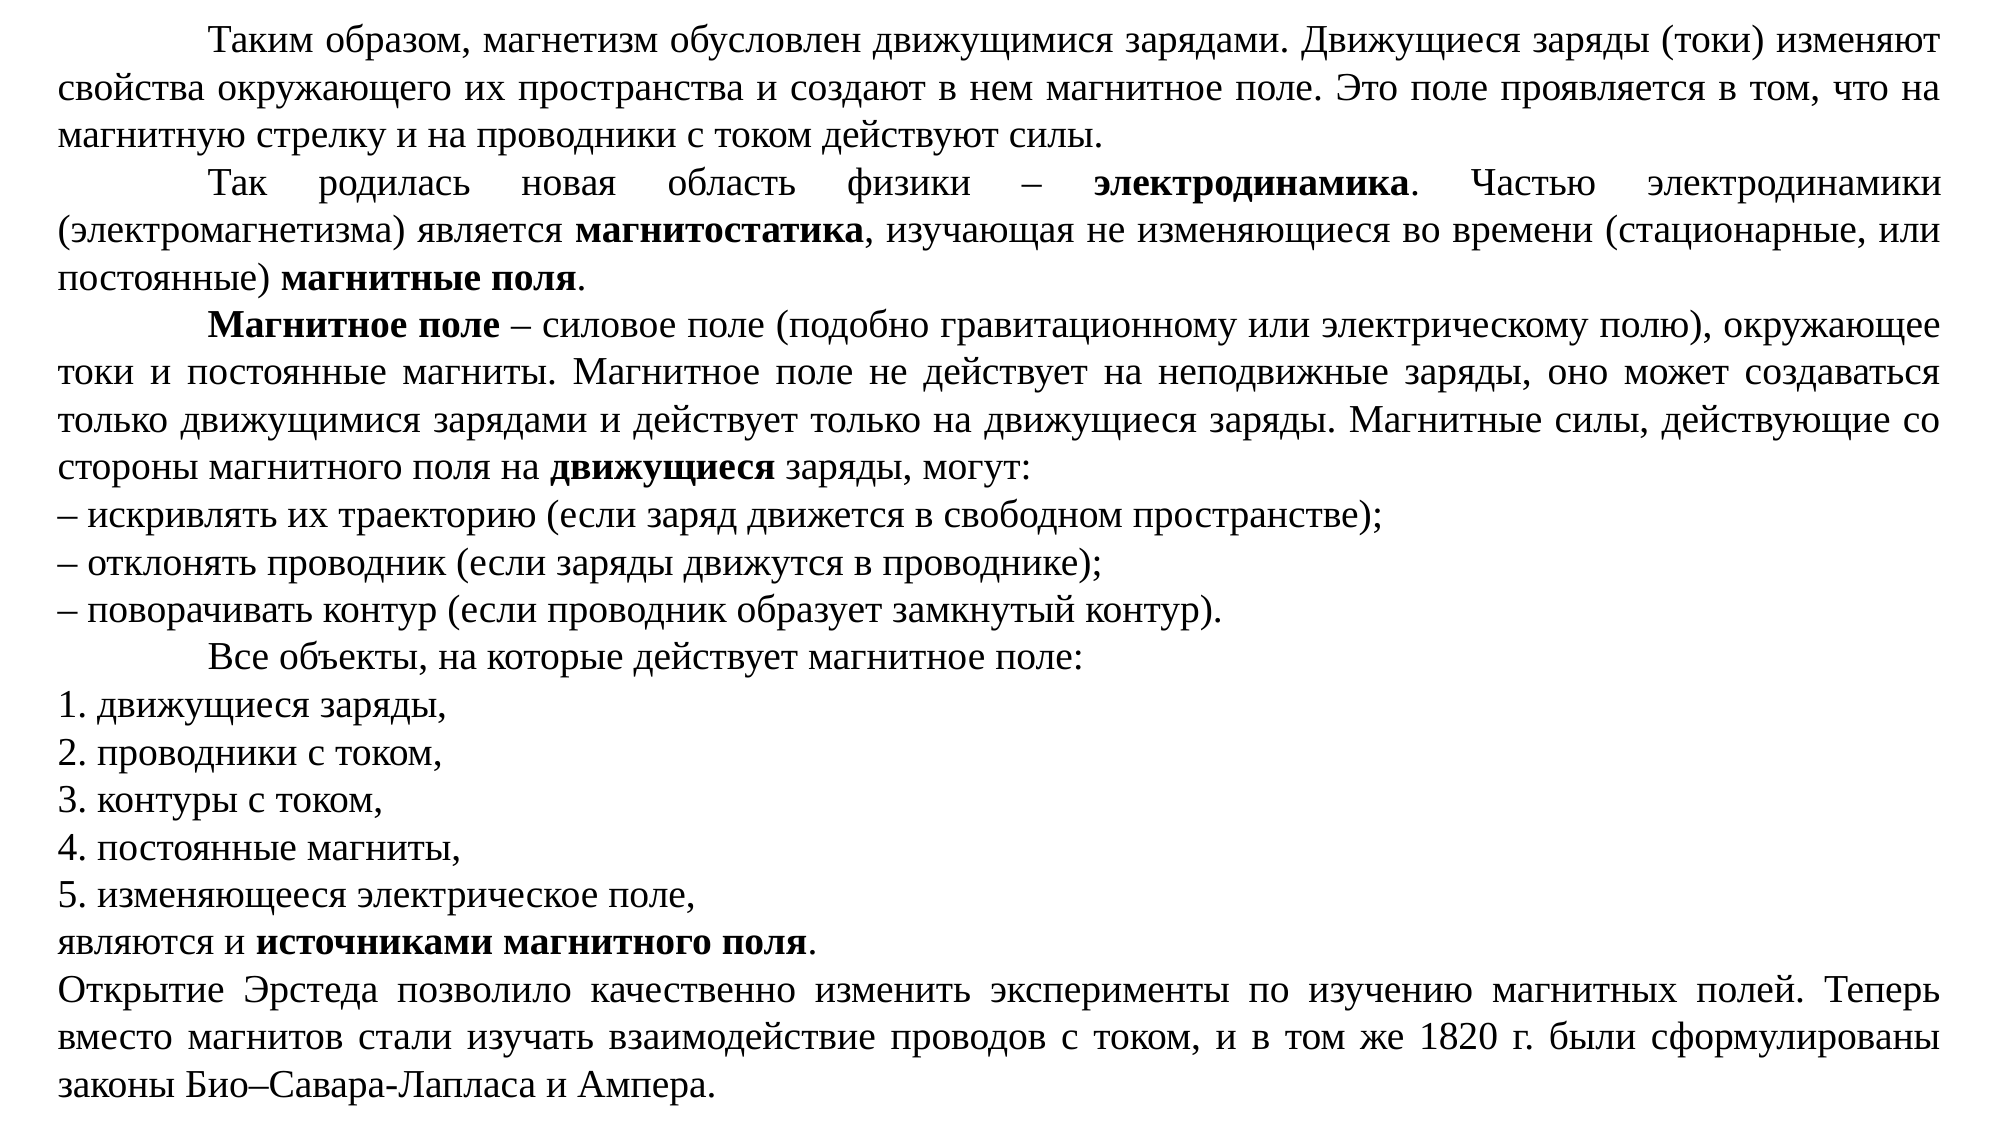

Таким образом, магнетизм обусловлен движущимися зарядами. Движущиеся заряды (токи) изменяют свойства окружающего их пространства и создают в нем магнитное поле. Это поле проявляется в том, что на магнитную стрелку и на проводники с током действуют силы.
	Так родилась новая область физики – электродинамика. Частью электродинамики (электромагнетизма) является магнитостатика, изучающая не изменяющиеся во времени (стационарные, или постоянные) магнитные поля.
	Магнитное поле – силовое поле (подобно гравитационному или электрическому полю), окружающее токи и постоянные магниты. Магнитное поле не действует на неподвижные заряды, оно может создаваться только движущимися зарядами и действует только на движущиеся заряды. Магнитные силы, действующие со стороны магнитного поля на движущиеся заряды, могут:
– искривлять их траекторию (если заряд движется в свободном пространстве);
– отклонять проводник (если заряды движутся в проводнике);
– поворачивать контур (если проводник образует замкнутый контур).
	Все объекты, на которые действует магнитное поле:
1. движущиеся заряды,
2. проводники с током,
3. контуры с током,
4. постоянные магниты,
5. изменяющееся электрическое поле,
являются и источниками магнитного поля.
Открытие Эрстеда позволило качественно изменить эксперименты по изучению магнитных полей. Теперь вместо магнитов стали изучать взаимодействие проводов с током, и в том же 1820 г. были сформулированы законы Био–Савара‑Лапласа и Ампера.